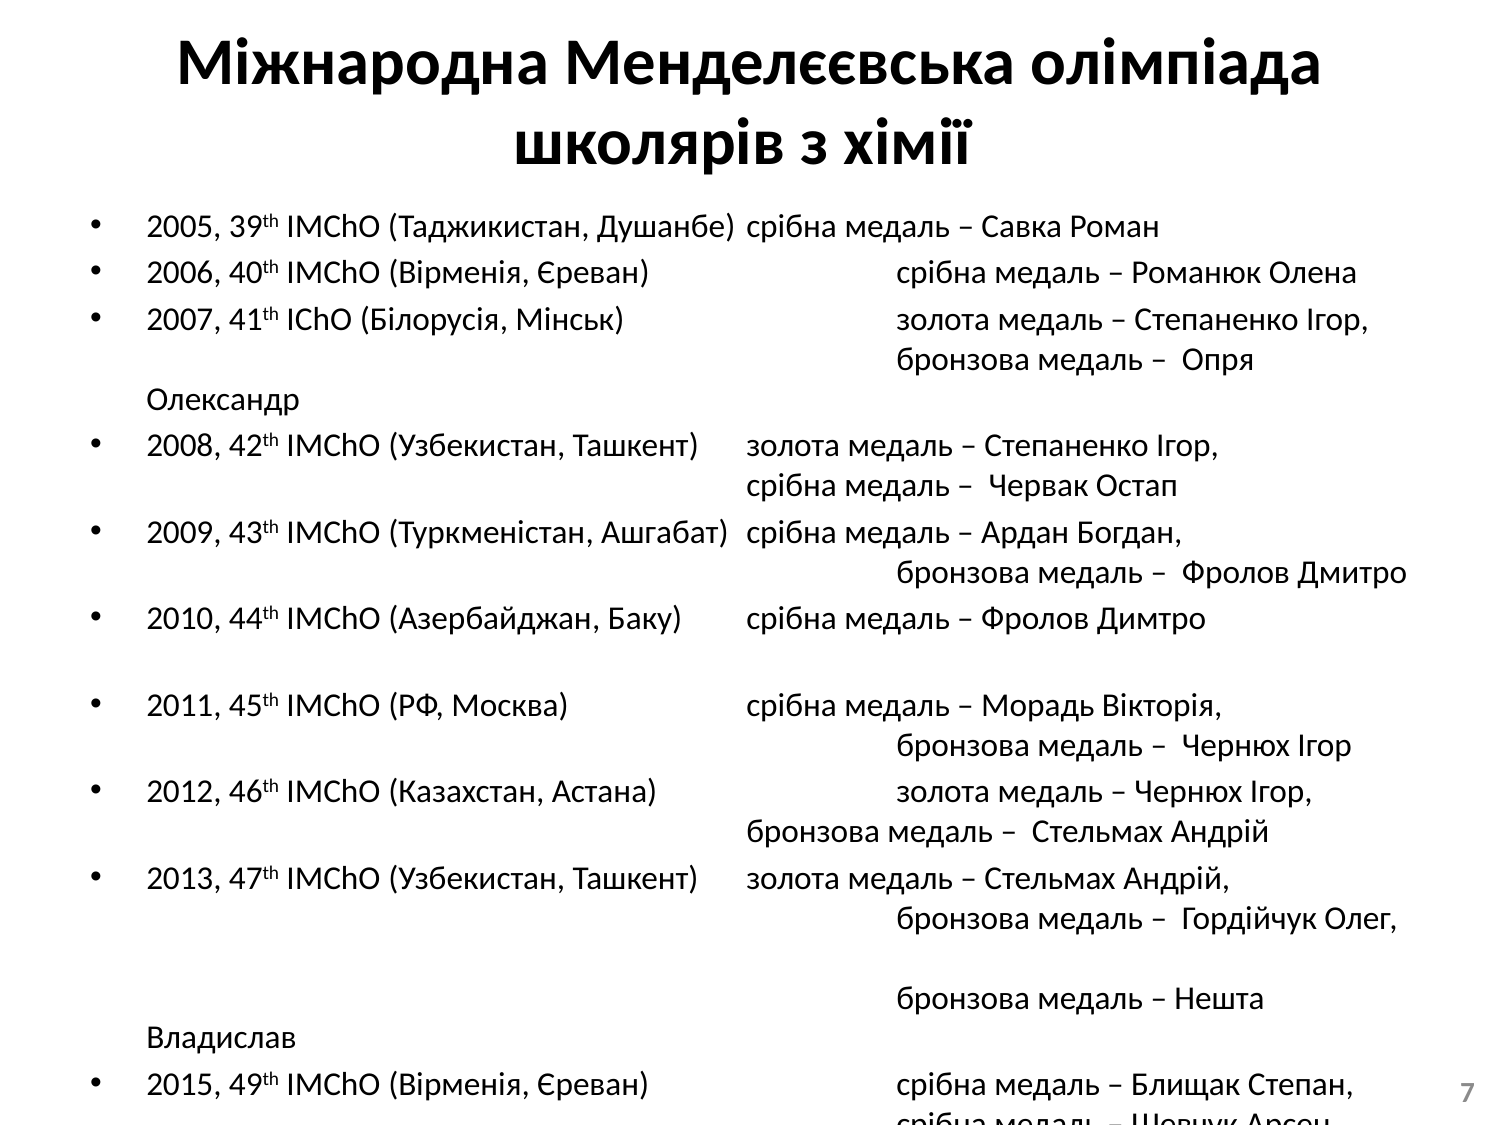

# Міжнародна Менделєєвська олімпіада школярів з хімії
2005, 39th IMChO (Таджикистан, Душанбе) 	срібна медаль – Савка Роман
2006, 40th IМChO (Вірменія, Єреван)  		срібна медаль – Романюк Олена
2007, 41th IChO (Білорусія, Мінськ) 	 	золота медаль – Степаненко Ігор,
                                                                    		бронзова медаль –  Опря Олександр
2008, 42th IМChO (Узбекистан, Ташкент)  	золота медаль – Степаненко Ігор,
                                                                               	срібна медаль –  Червак Остап
2009, 43th IМChO (Туркменістан, Ашгабат) 	срібна медаль – Ардан Богдан,
                                                                                   	бронзова медаль –  Фролов Дмитро
2010, 44th IМChO (Азербайджан, Баку)  	срібна медаль – Фролов Димтро
2011, 45th IМChO (РФ, Москва)  		срібна медаль – Морадь Вікторія,
                                                              		бронзова медаль –  Чернюх Ігор
2012, 46th IМChO (Казахстан, Астана)  		золота медаль – Чернюх Ігор,
                                                                         	бронзова медаль –  Стельмах Андрій
2013, 47th IМChO (Узбекистан, Ташкент)  	золота медаль – Стельмах Андрій,
                                                                		бронзова медаль –  Гордійчук Олег,
                                                                                       	бронзова медаль – Нешта Владислав
2015, 49th IМChO (Вірменія, Єреван)  		срібна медаль – Блищак Степан,
                                                                                	срібна медаль – Шевчук Арсен
2016, 50th IMChO (РФ, Москва)  		бронзова медаль – Сех Тарас
Золотих медалей – 4, срібних – 8, бронзових – 7

7